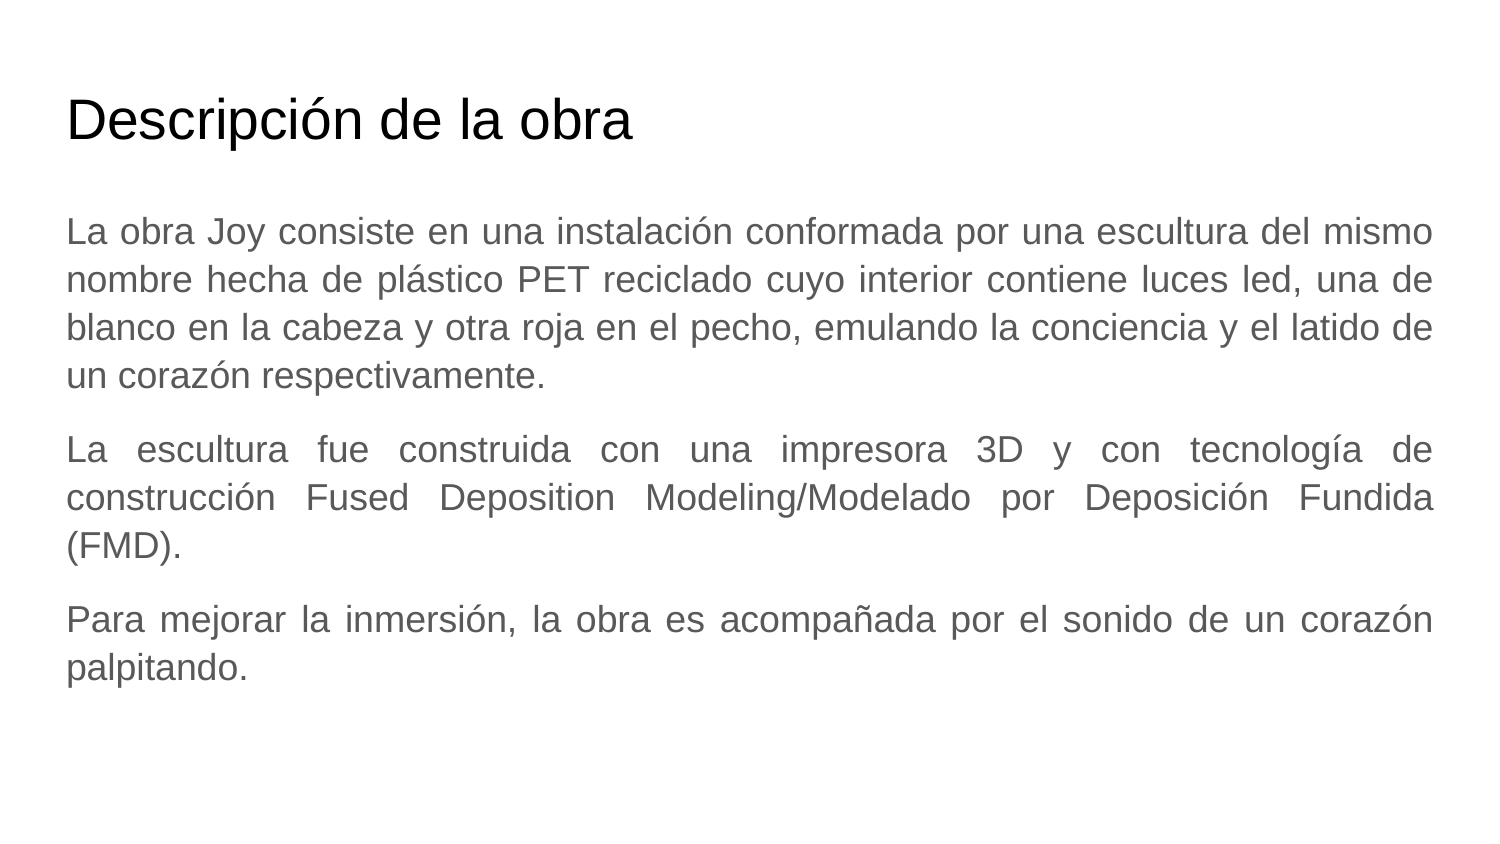

# Descripción de la obra
La obra Joy consiste en una instalación conformada por una escultura del mismo nombre hecha de plástico PET reciclado cuyo interior contiene luces led, una de blanco en la cabeza y otra roja en el pecho, emulando la conciencia y el latido de un corazón respectivamente.
La escultura fue construida con una impresora 3D y con tecnología de construcción Fused Deposition Modeling/Modelado por Deposición Fundida (FMD).
Para mejorar la inmersión, la obra es acompañada por el sonido de un corazón palpitando.